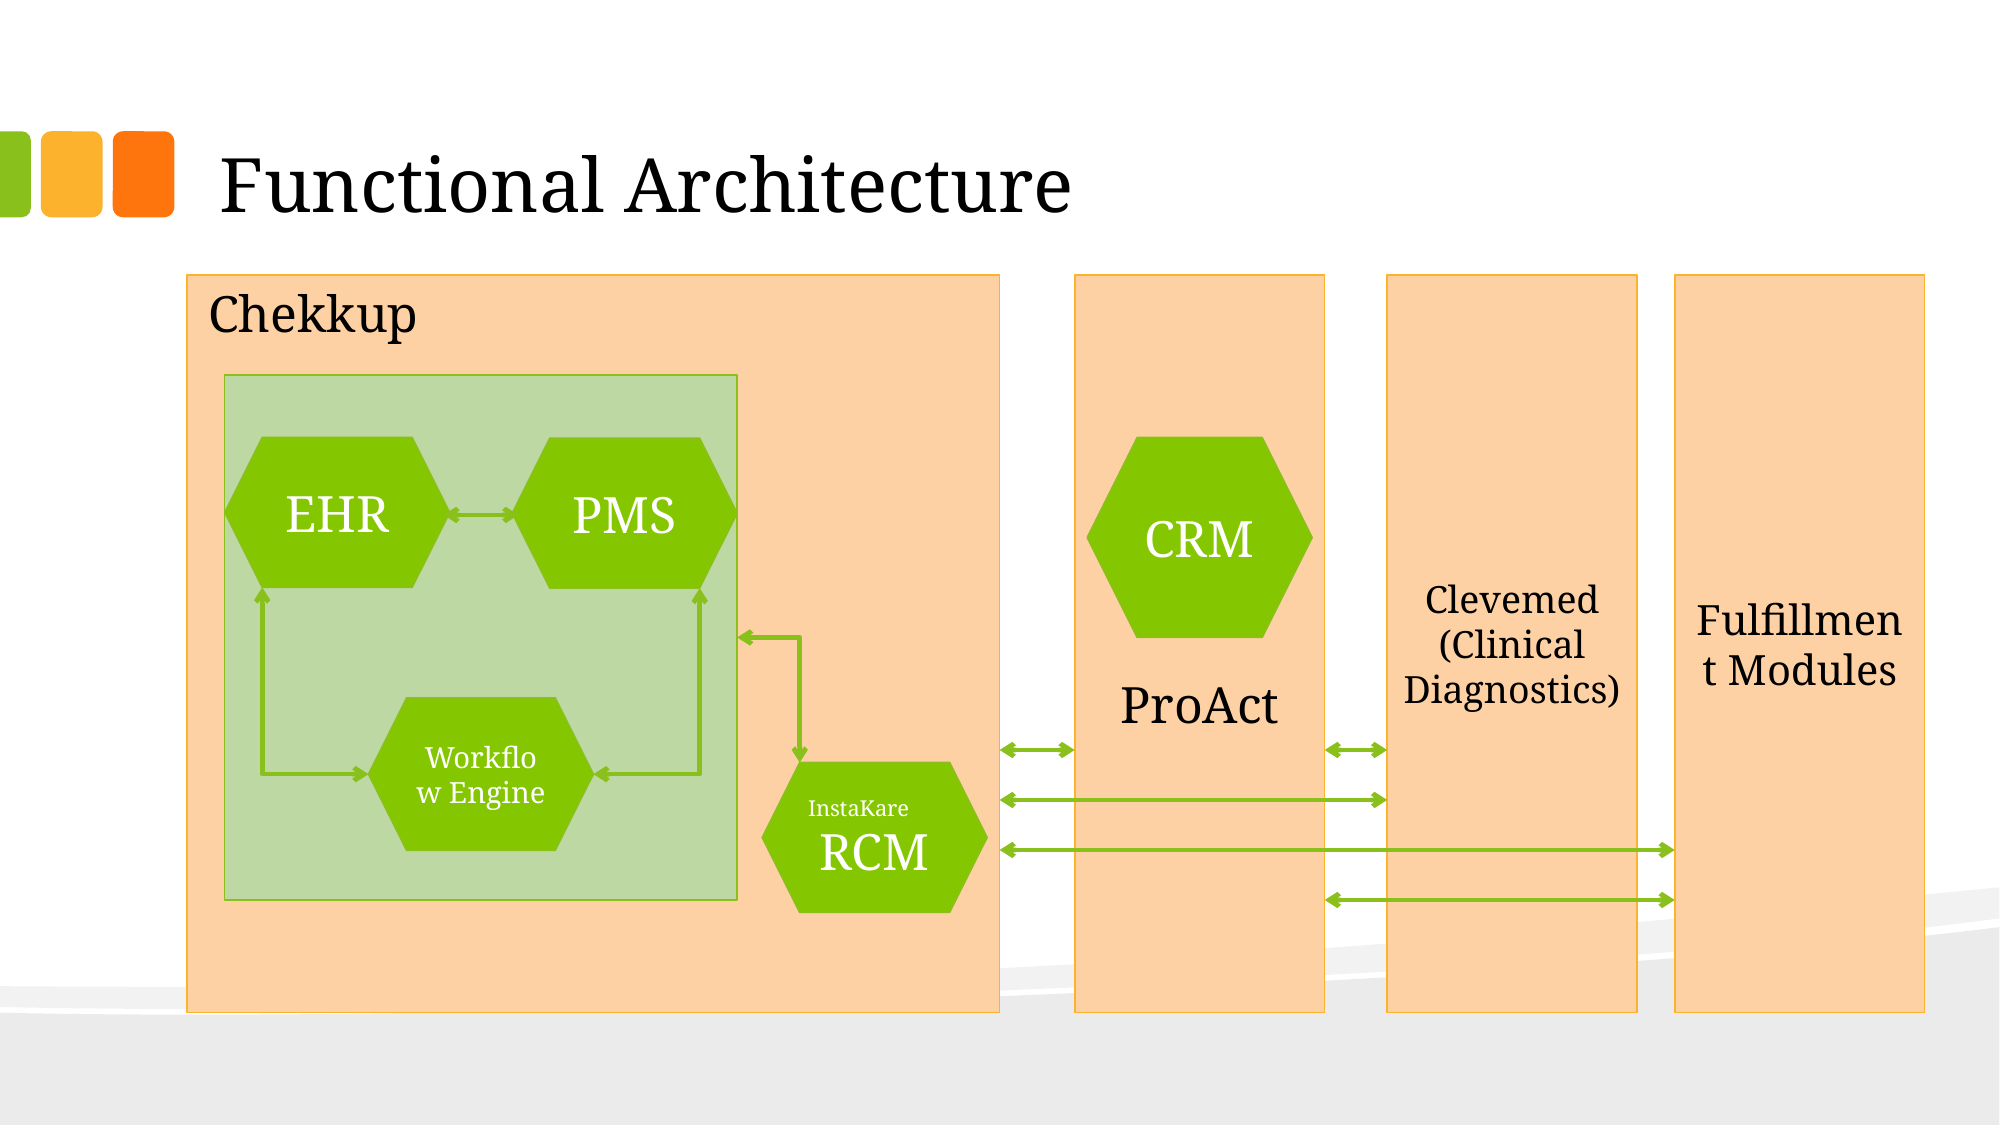

# Functional Architecture

Chekkup

ProAct
Clevemed
(Clinical Diagnostics)
Fulfillment Modules

EHR
CRM
PMS
Workflow Engine
InstaKare
RCM